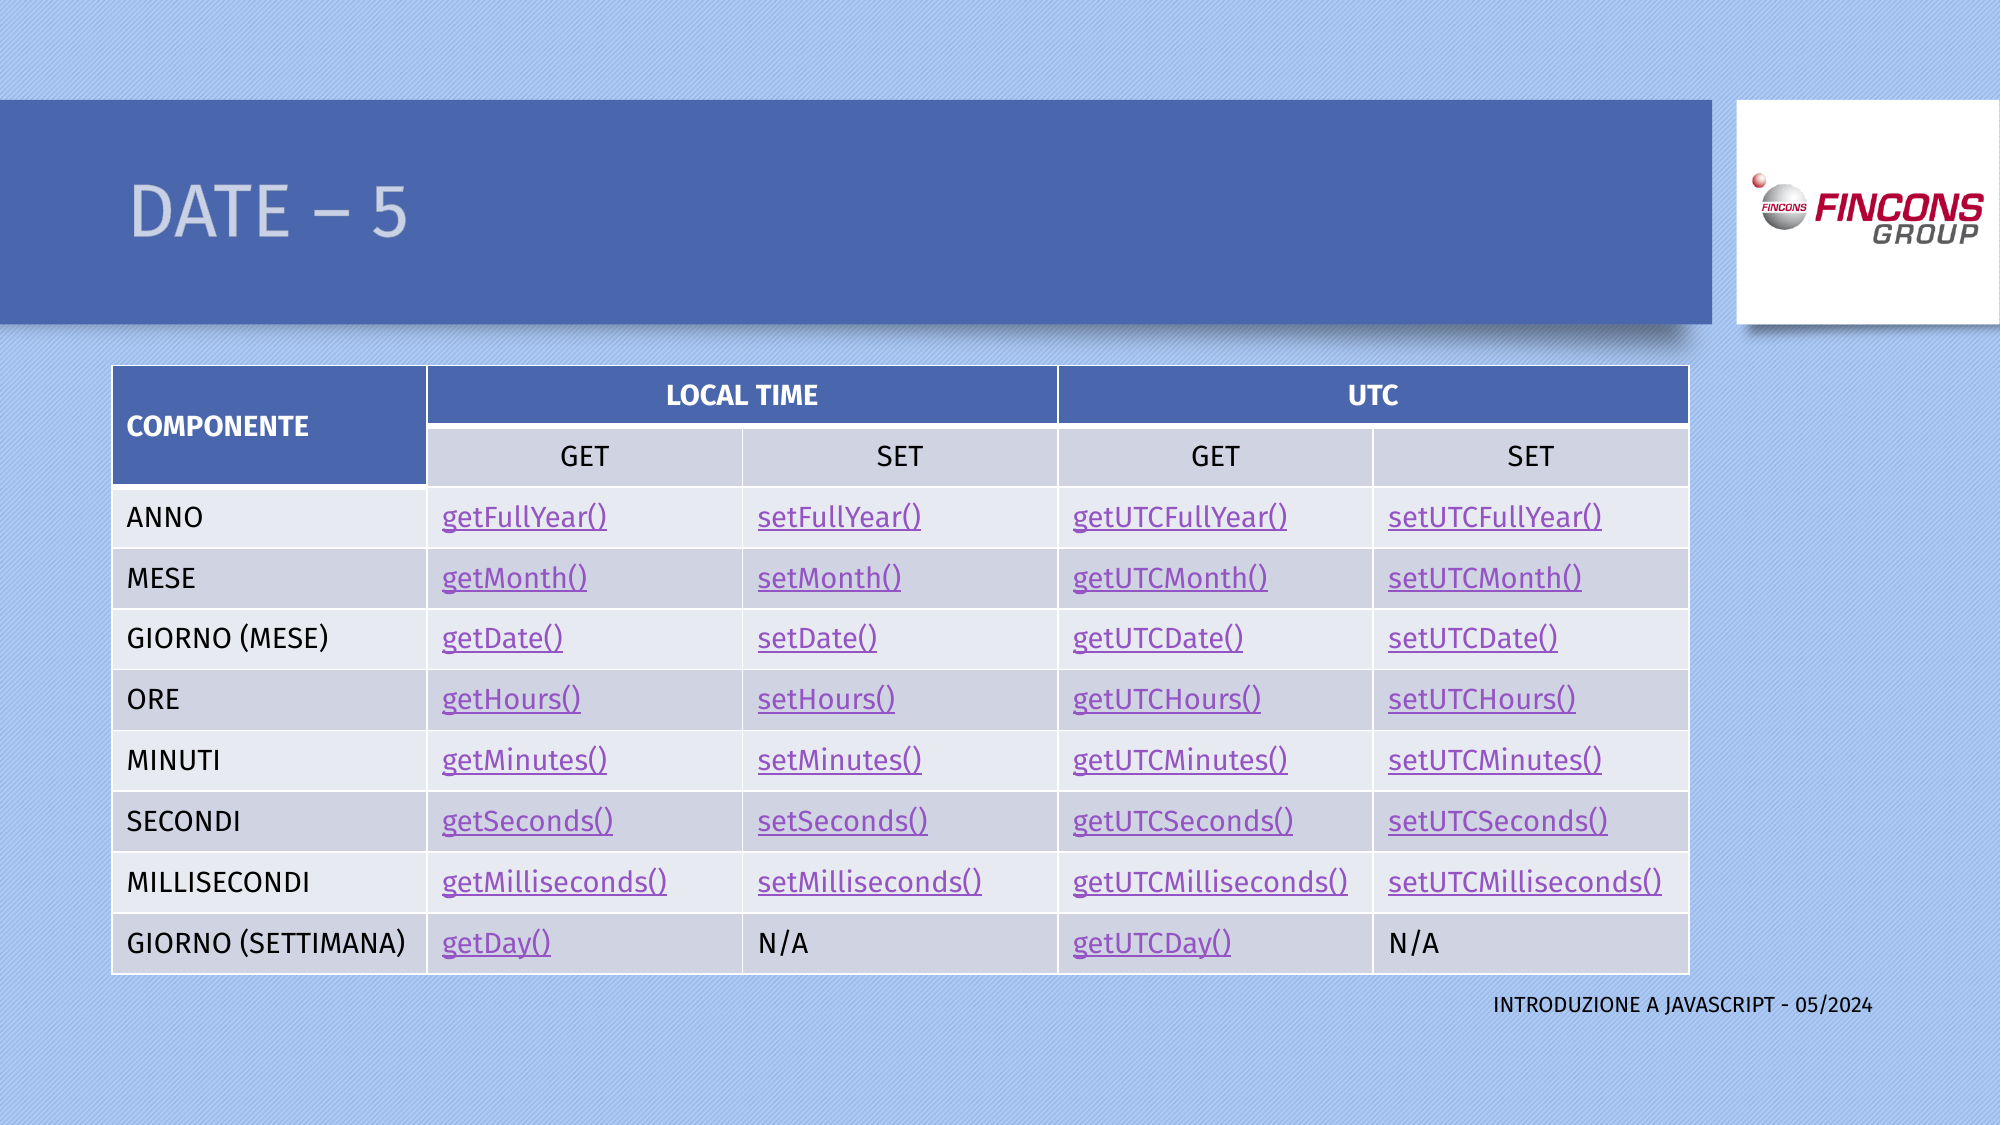

# DATE – 5
| COMPONENTE | LOCAL TIME |  | UTC |  |
| --- | --- | --- | --- | --- |
|  | GET | SET | GET | SET |
| ANNO | getFullYear() | setFullYear() | getUTCFullYear() | setUTCFullYear() |
| MESE | getMonth() | setMonth() | getUTCMonth() | setUTCMonth() |
| GIORNO (MESE) | getDate() | setDate() | getUTCDate() | setUTCDate() |
| ORE | getHours() | setHours() | getUTCHours() | setUTCHours() |
| MINUTI | getMinutes() | setMinutes() | getUTCMinutes() | setUTCMinutes() |
| SECONDI | getSeconds() | setSeconds() | getUTCSeconds() | setUTCSeconds() |
| MILLISECONDI | getMilliseconds() | setMilliseconds() | getUTCMilliseconds() | setUTCMilliseconds() |
| GIORNO (SETTIMANA) | getDay() | N/A | getUTCDay() | N/A |
INTRODUZIONE A JAVASCRIPT - 05/2024